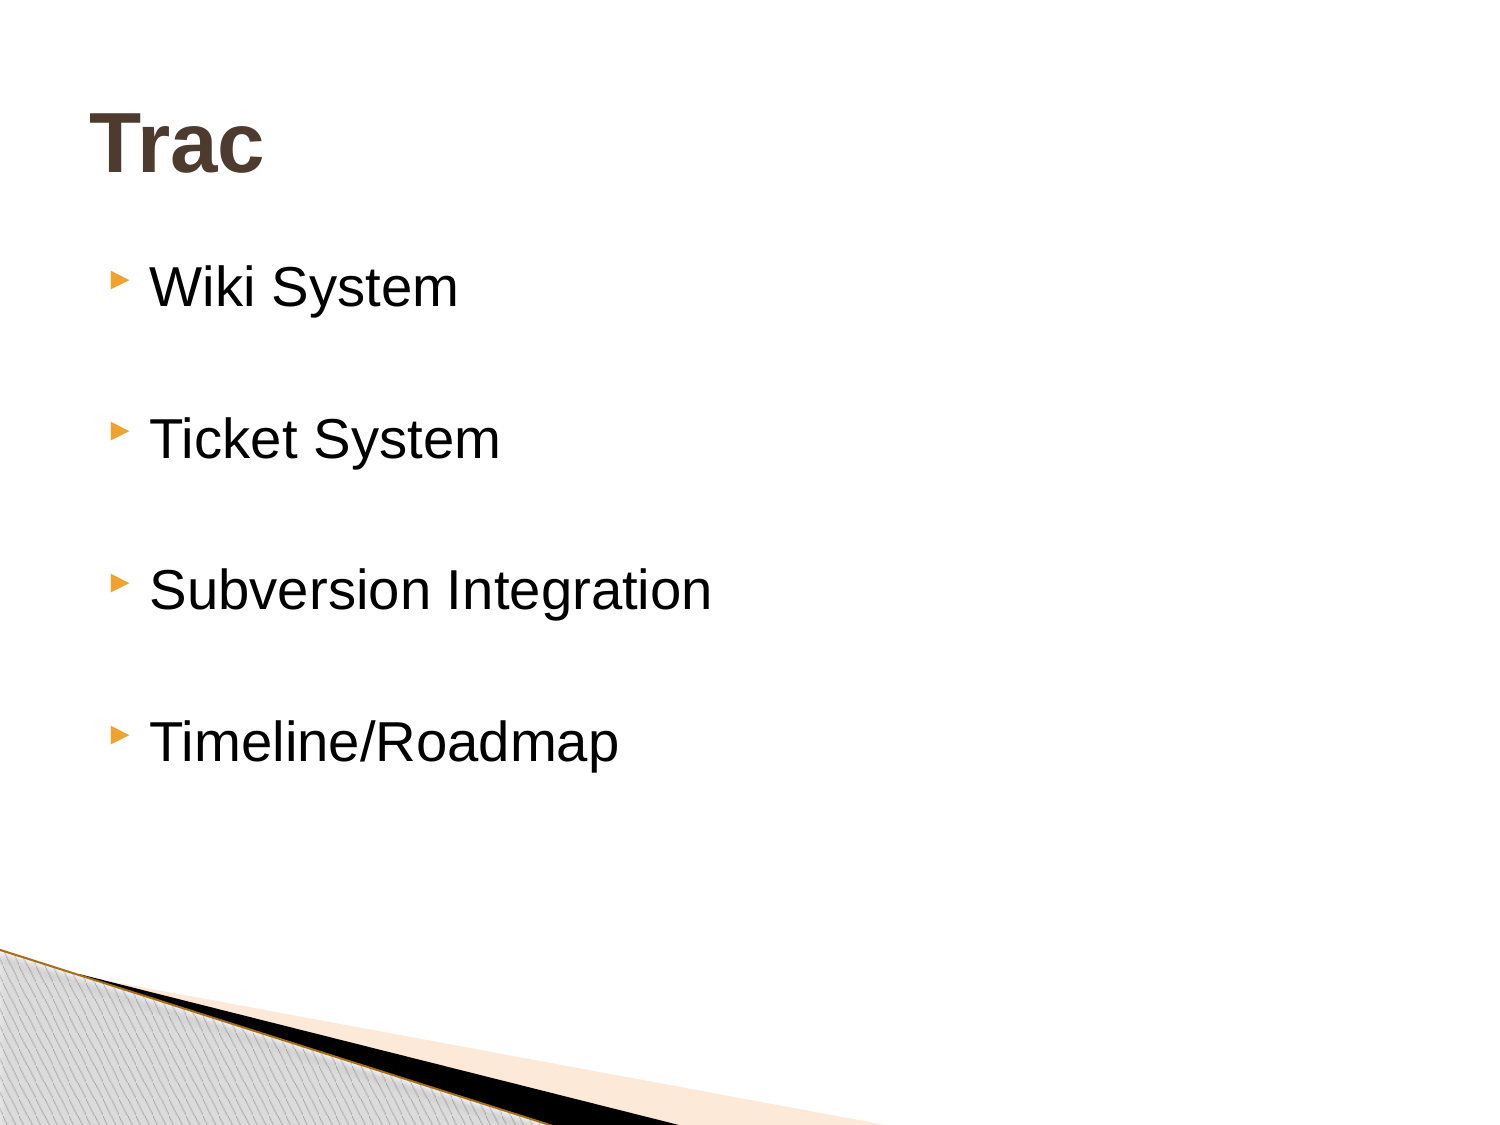

# Trac
Wiki System

Ticket System

Subversion Integration

Timeline/Roadmap